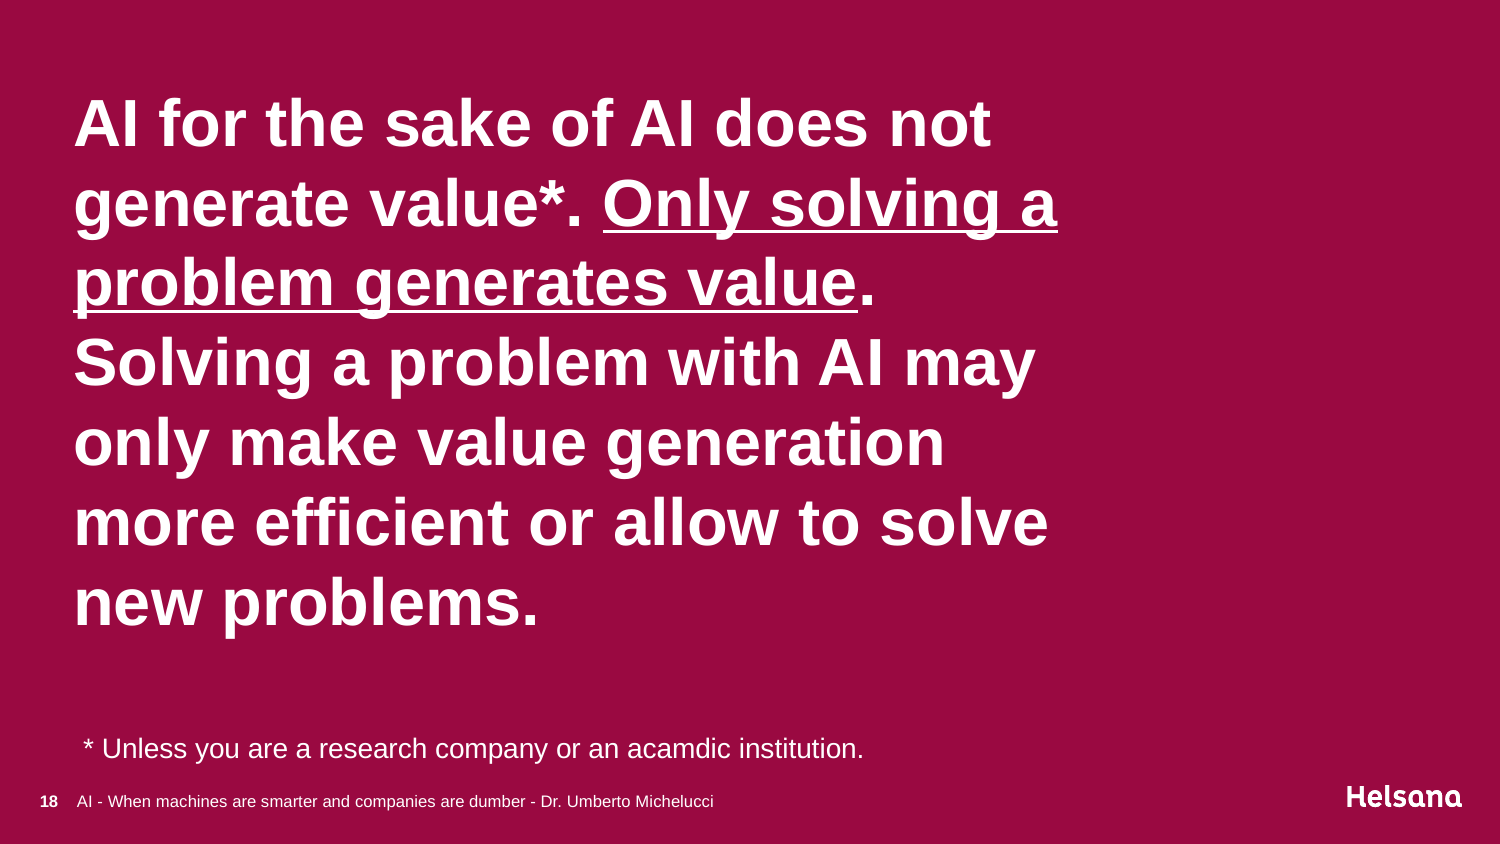

# AI for the sake of AI does not generate value*. Only solving a problem generates value. Solving a problem with AI may only make value generation more efficient or allow to solve new problems.
* Unless you are a research company or an acamdic institution.
18
AI - When machines are smarter and companies are dumber - Dr. Umberto Michelucci